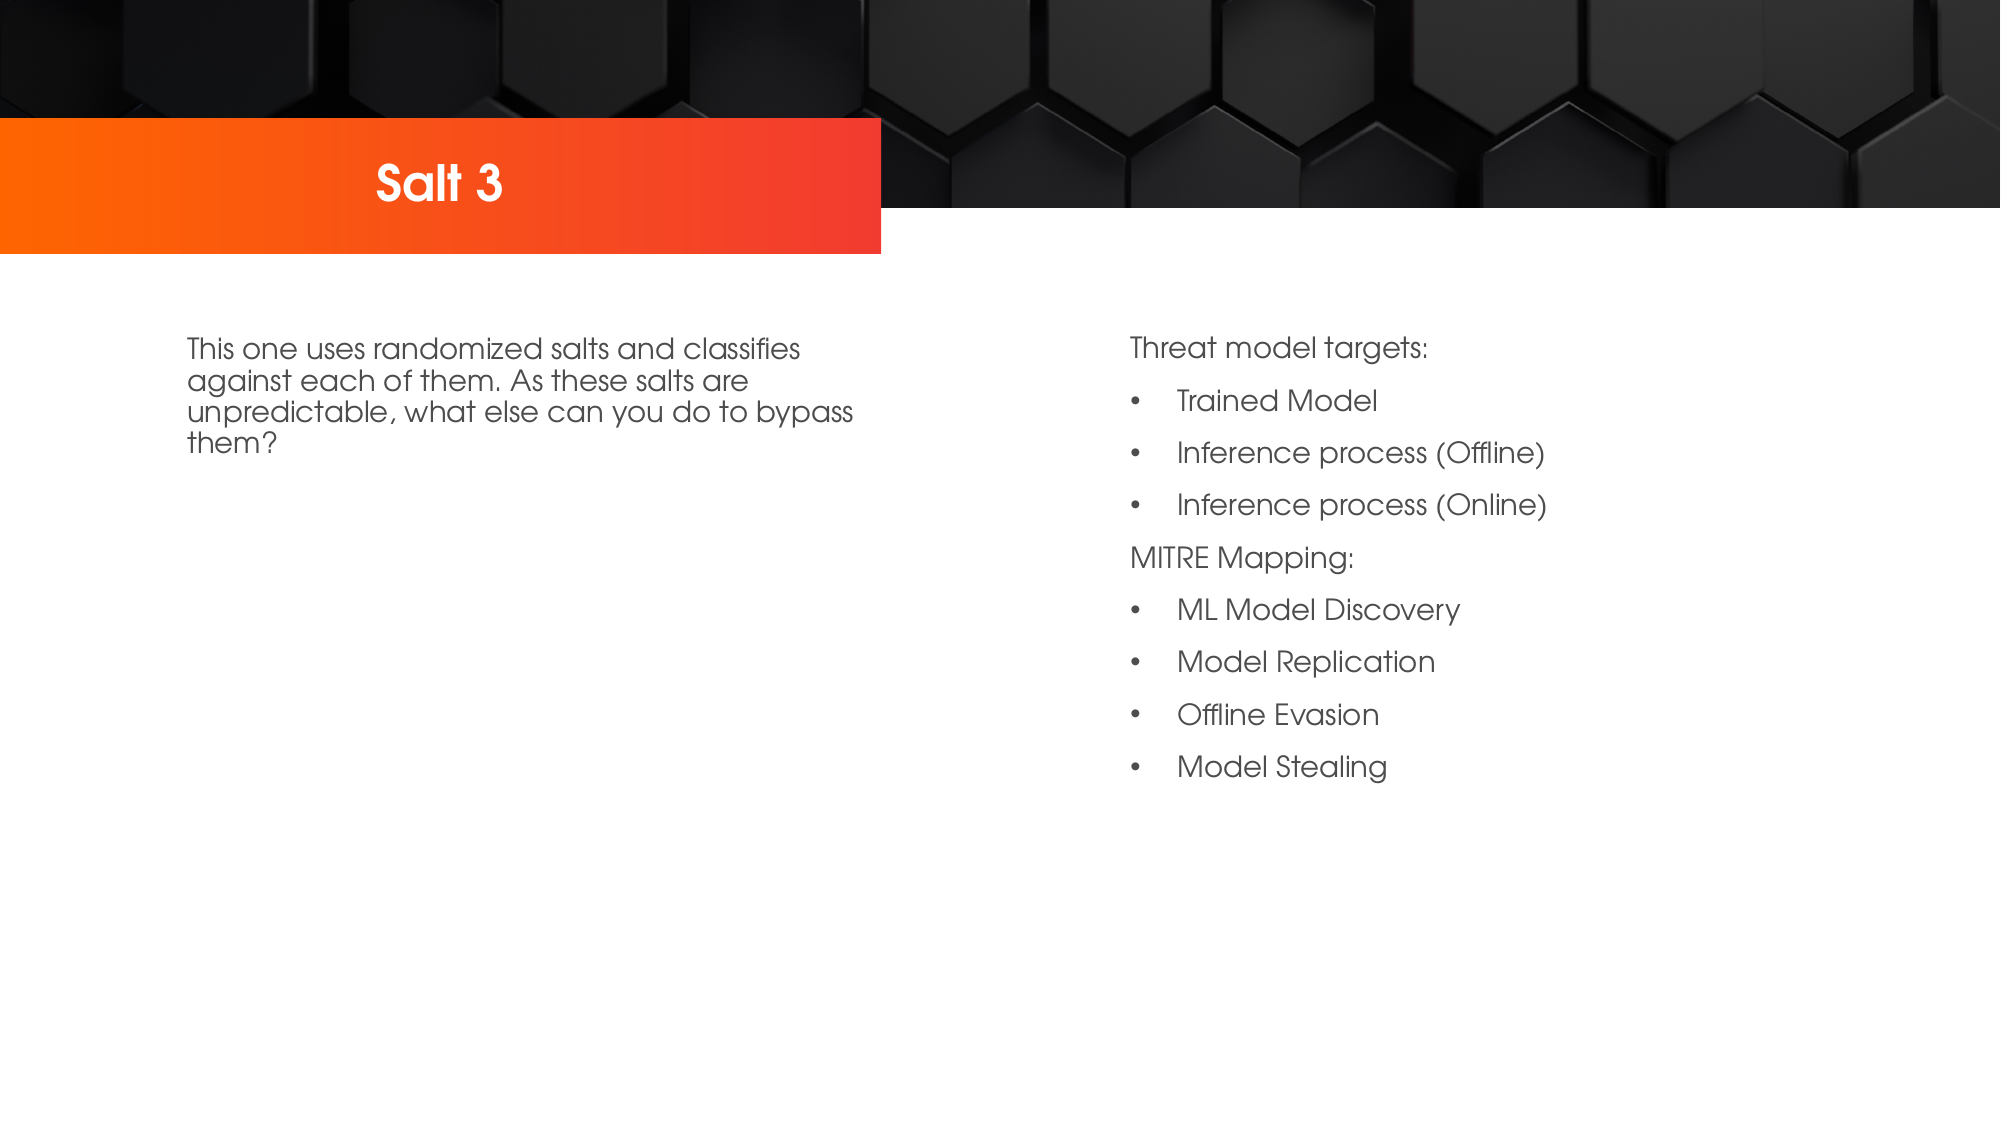

Salt 3
Threat model targets:
Trained Model
Inference process (Offline)
Inference process (Online)
MITRE Mapping:
ML Model Discovery
Model Replication
Offline Evasion
Model Stealing

This one uses randomized salts and classifies against each of them. As these salts are unpredictable, what else can you do to bypass them?